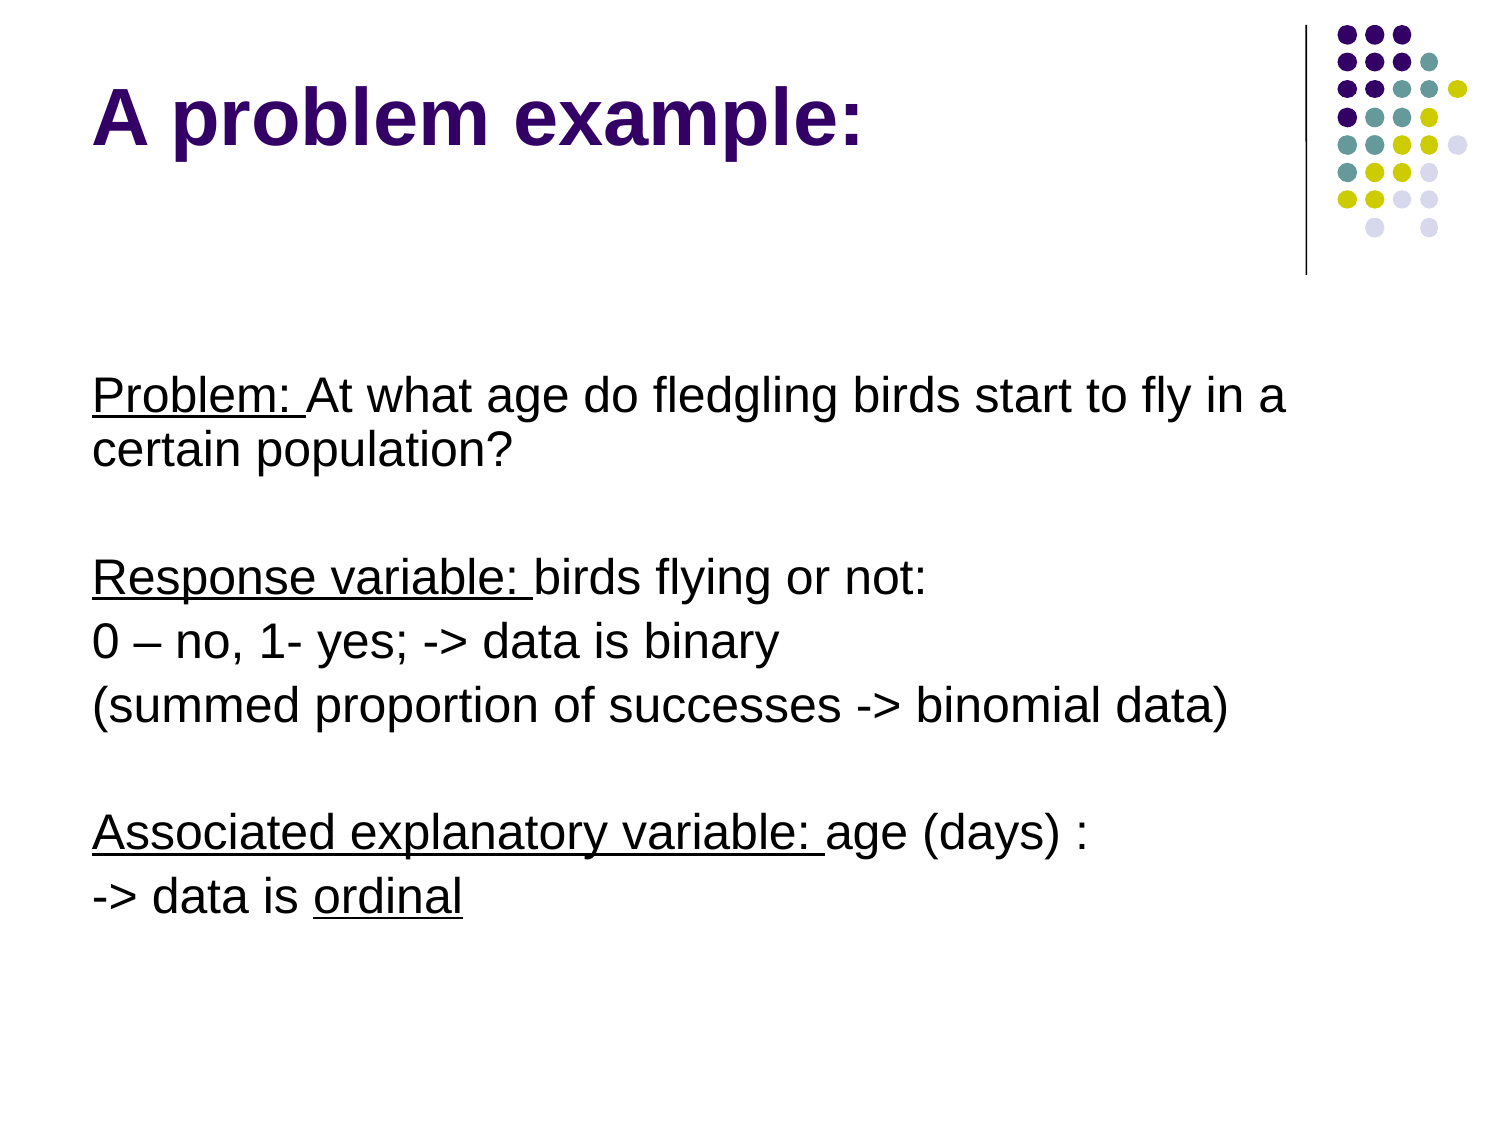

# A problem example:
Problem: At what age do fledgling birds start to fly in a certain population?

Response variable: birds flying or not:
0 – no, 1- yes; -> data is binary
(summed proportion of successes -> binomial data)

Associated explanatory variable: age (days) :
-> data is ordinal